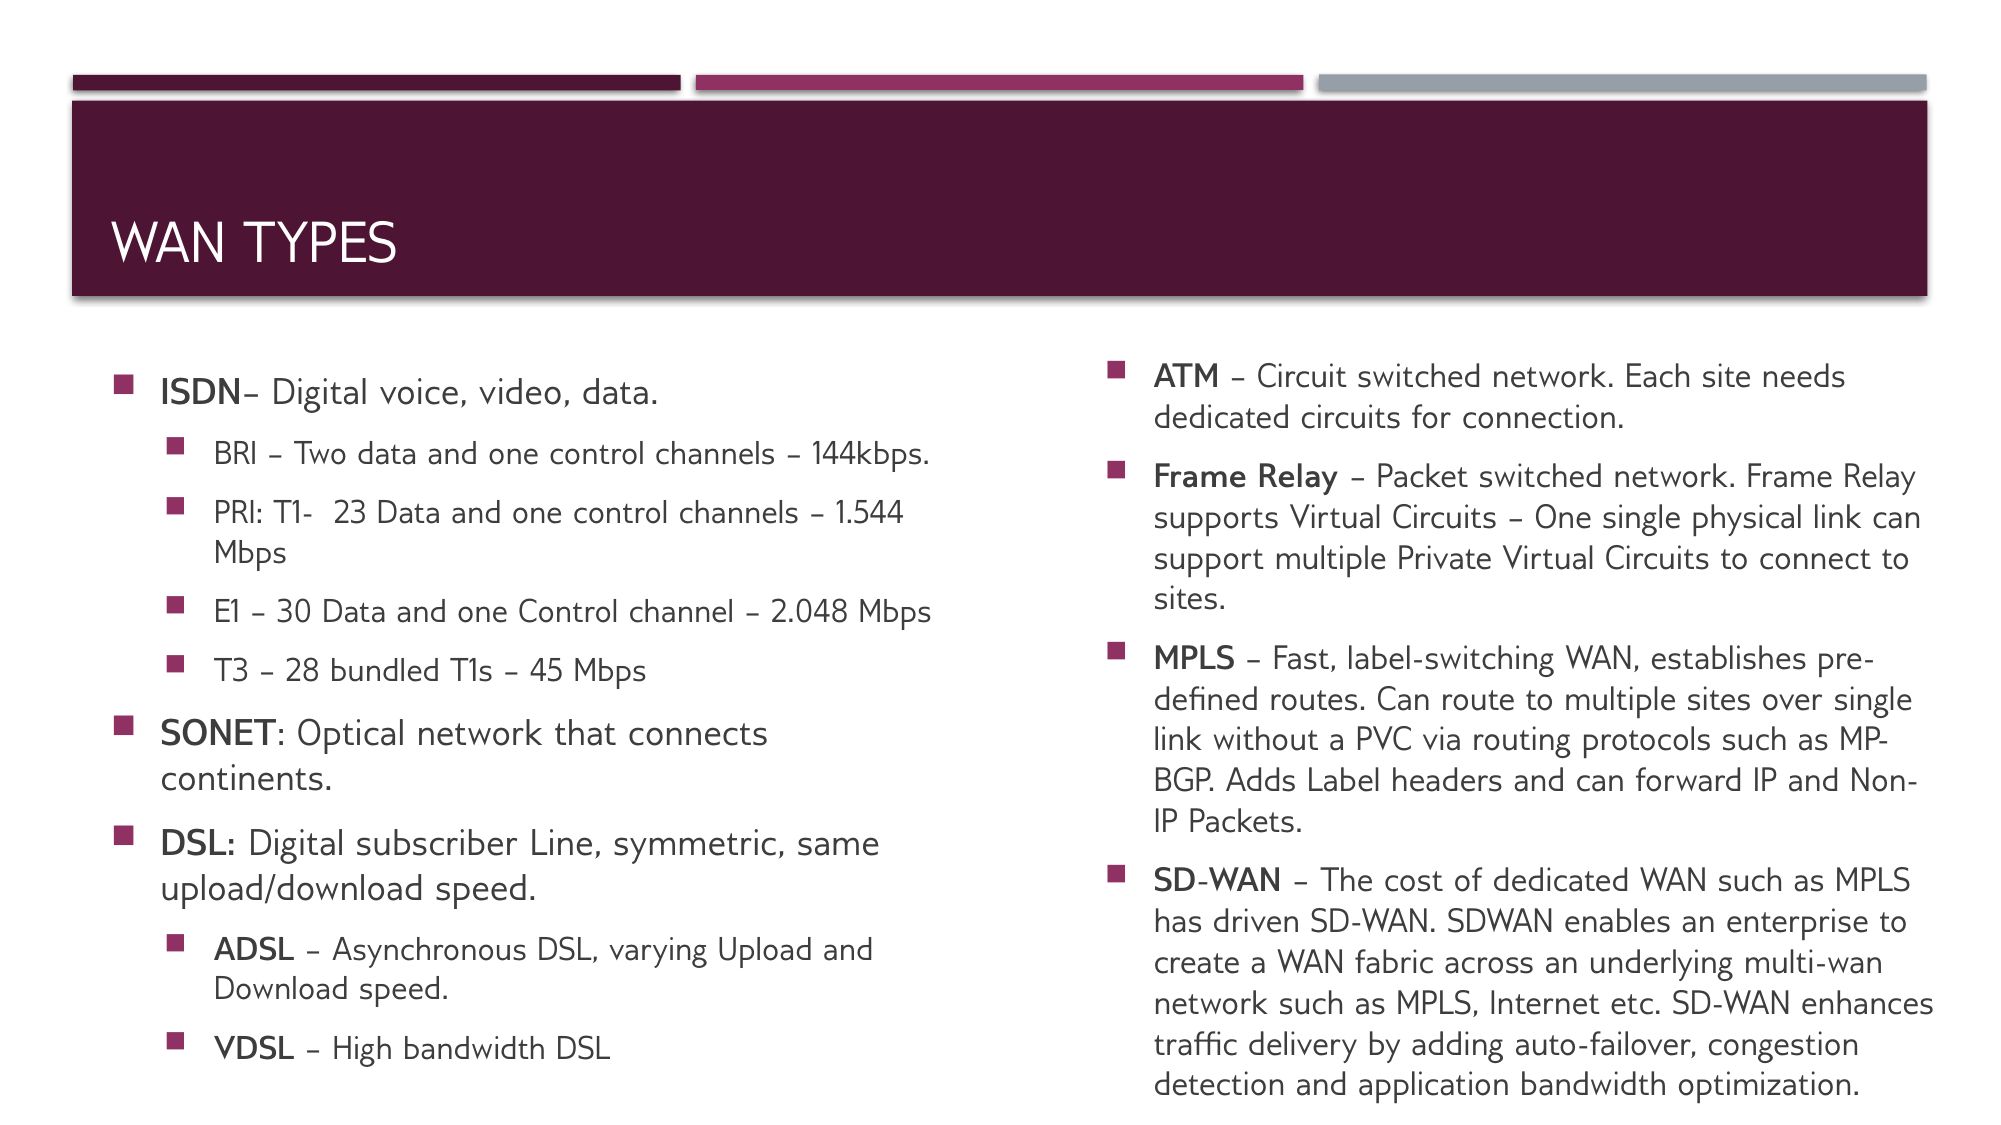

# Wan types
ATM – Circuit switched network. Each site needs dedicated circuits for connection.
Frame Relay – Packet switched network. Frame Relay supports Virtual Circuits – One single physical link can support multiple Private Virtual Circuits to connect to sites.
MPLS – Fast, label-switching WAN, establishes pre-defined routes. Can route to multiple sites over single link without a PVC via routing protocols such as MP-BGP. Adds Label headers and can forward IP and Non-IP Packets.
SD-WAN – The cost of dedicated WAN such as MPLS has driven SD-WAN. SDWAN enables an enterprise to create a WAN fabric across an underlying multi-wan network such as MPLS, Internet etc. SD-WAN enhances traffic delivery by adding auto-failover, congestion detection and application bandwidth optimization.
ISDN– Digital voice, video, data.
BRI – Two data and one control channels – 144kbps.
PRI: T1-  23 Data and one control channels – 1.544 Mbps
E1 – 30 Data and one Control channel – 2.048 Mbps
T3 – 28 bundled T1s – 45 Mbps
SONET: Optical network that connects continents.
DSL: Digital subscriber Line, symmetric, same upload/download speed.
ADSL – Asynchronous DSL, varying Upload and Download speed.
VDSL – High bandwidth DSL